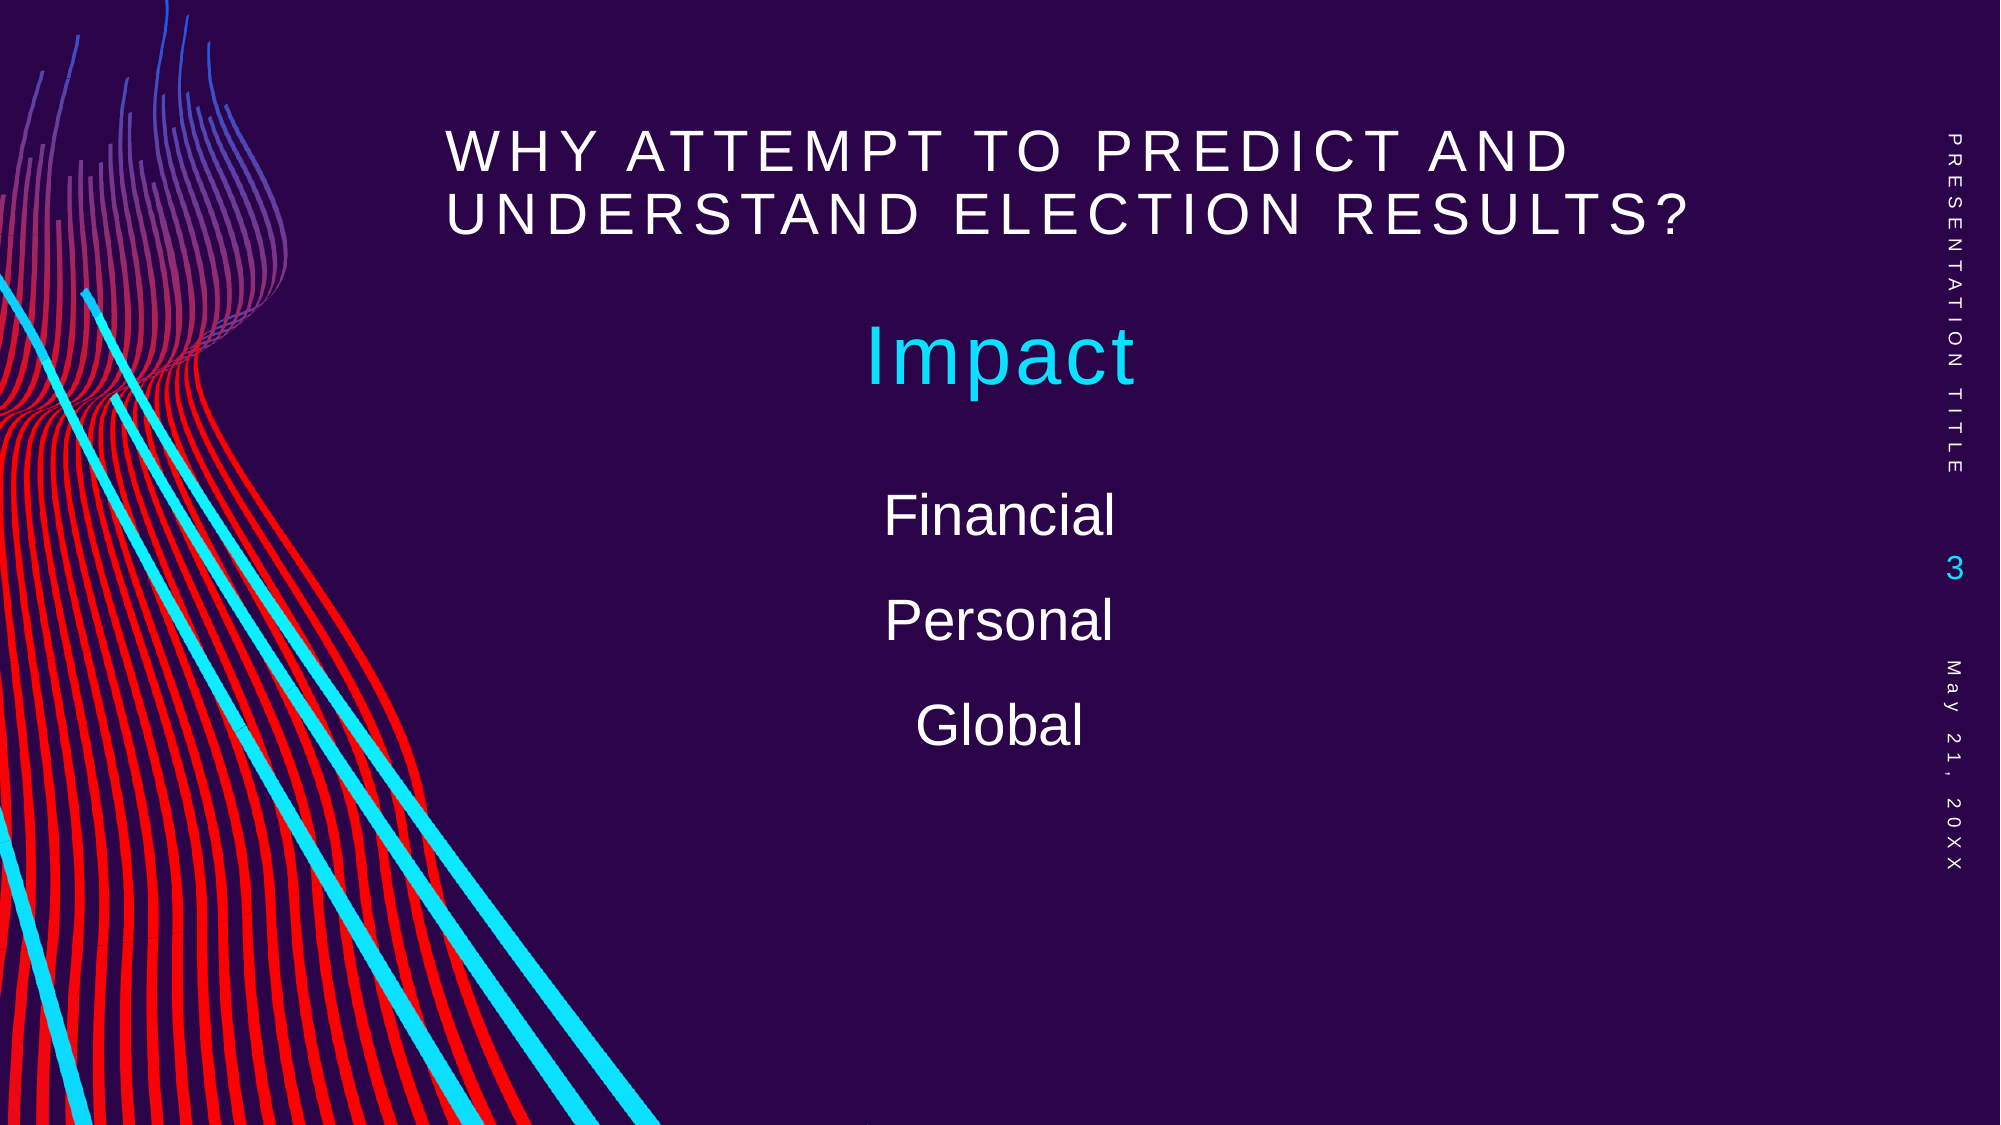

# Why Attempt to Predict and Understand Election Results?
PRESENTATION TITLE
Impact
Financial
Personal
Global
3
May 21, 20XX